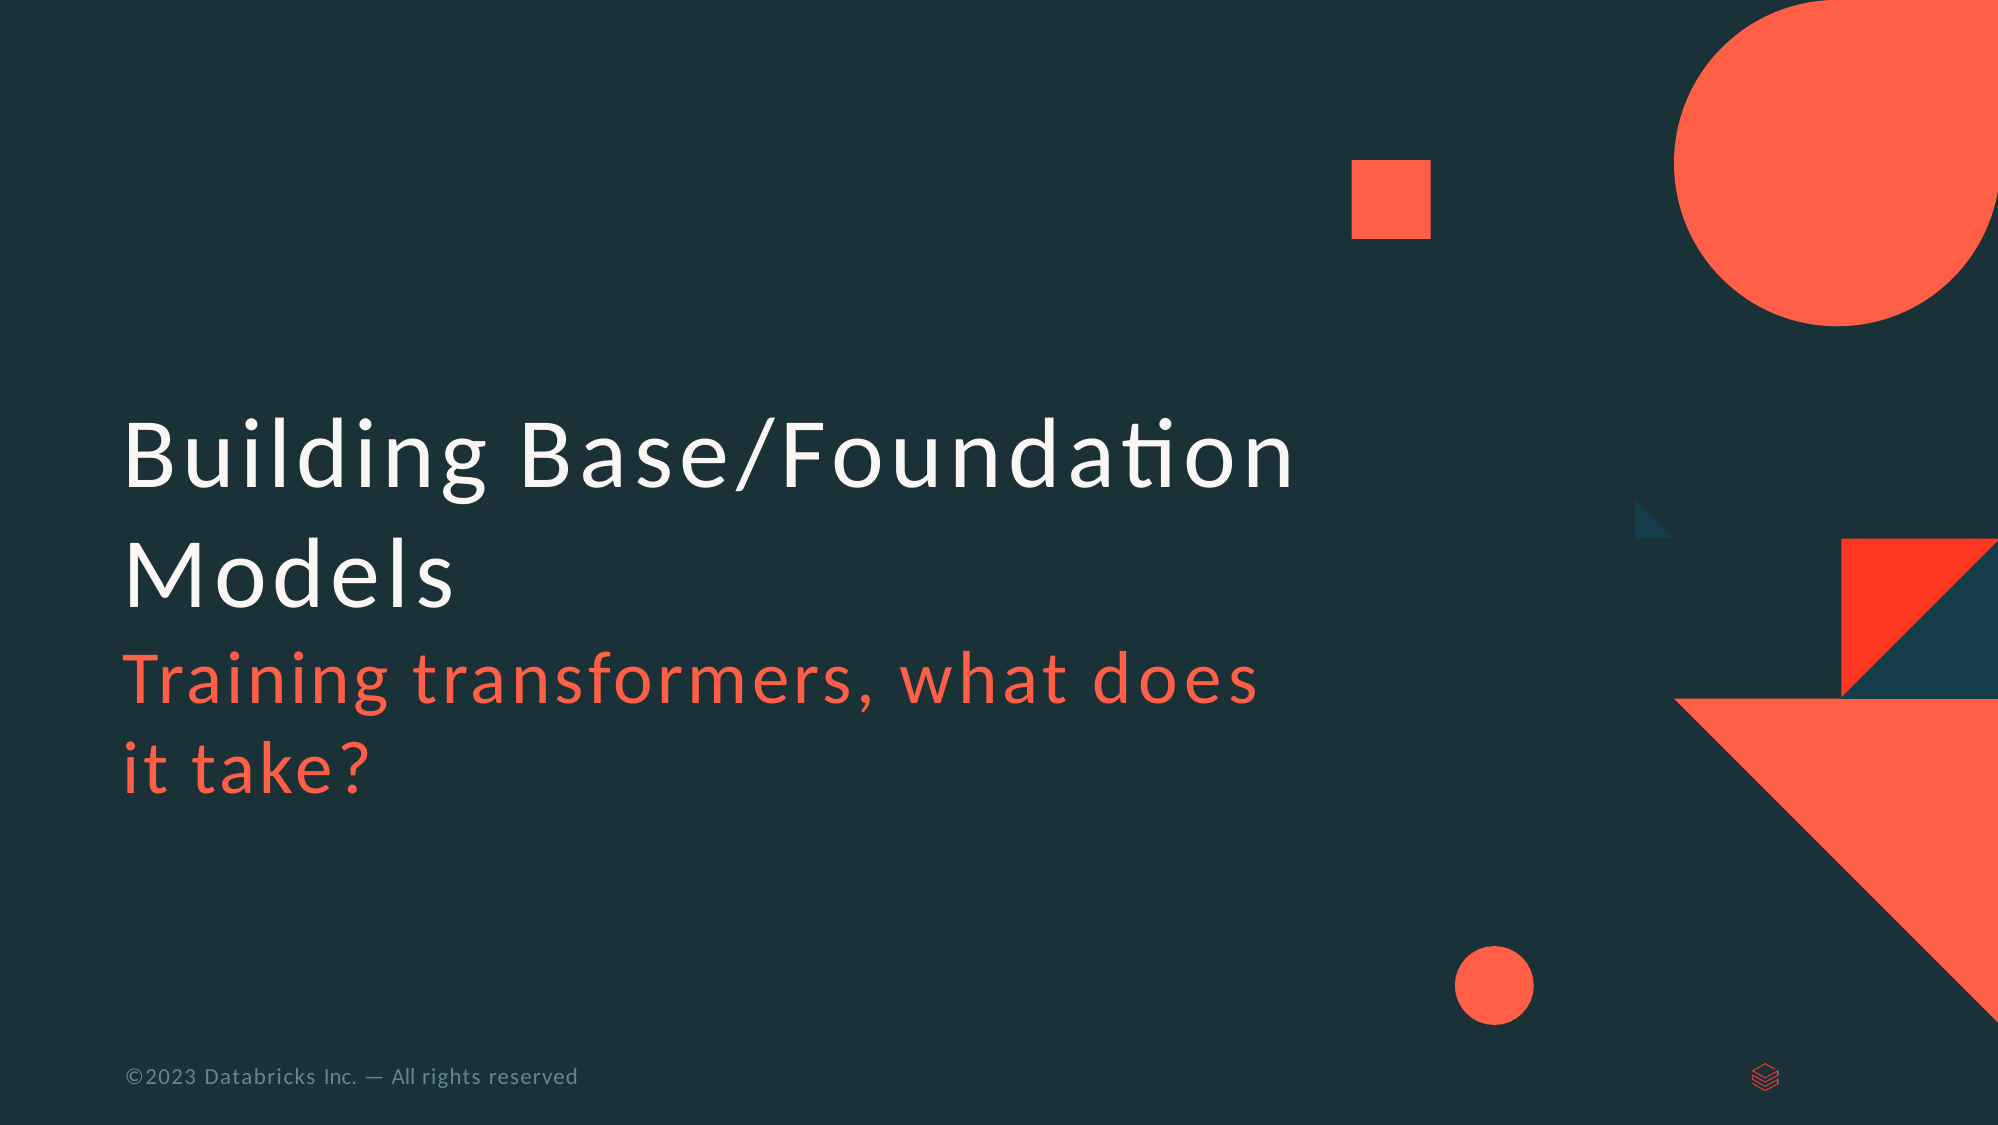

# Building Base/Foundation Models
Training transformers, what does it take?

©2023 Databricks Inc. — All rights reserved